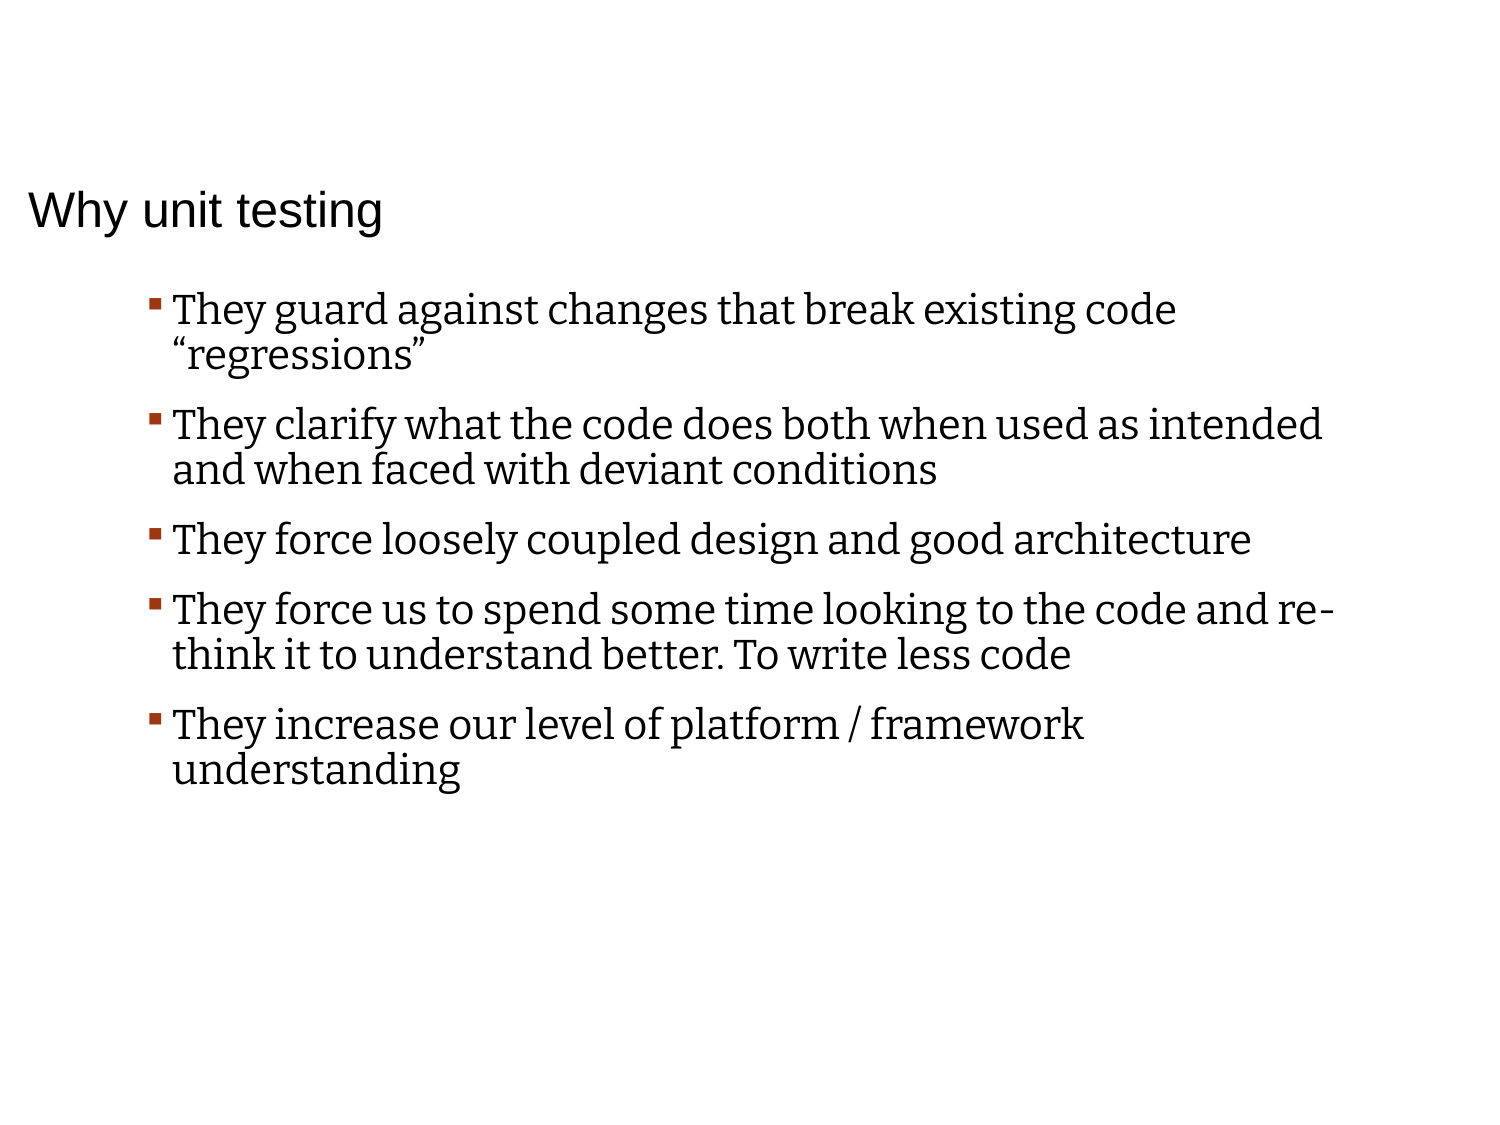

Why unit testing
They guard against changes that break existing code “regressions”
They clarify what the code does both when used as intended and when faced with deviant conditions
They force loosely coupled design and good architecture
They force us to spend some time looking to the code and re-think it to understand better. To write less code
They increase our level of platform / framework understanding